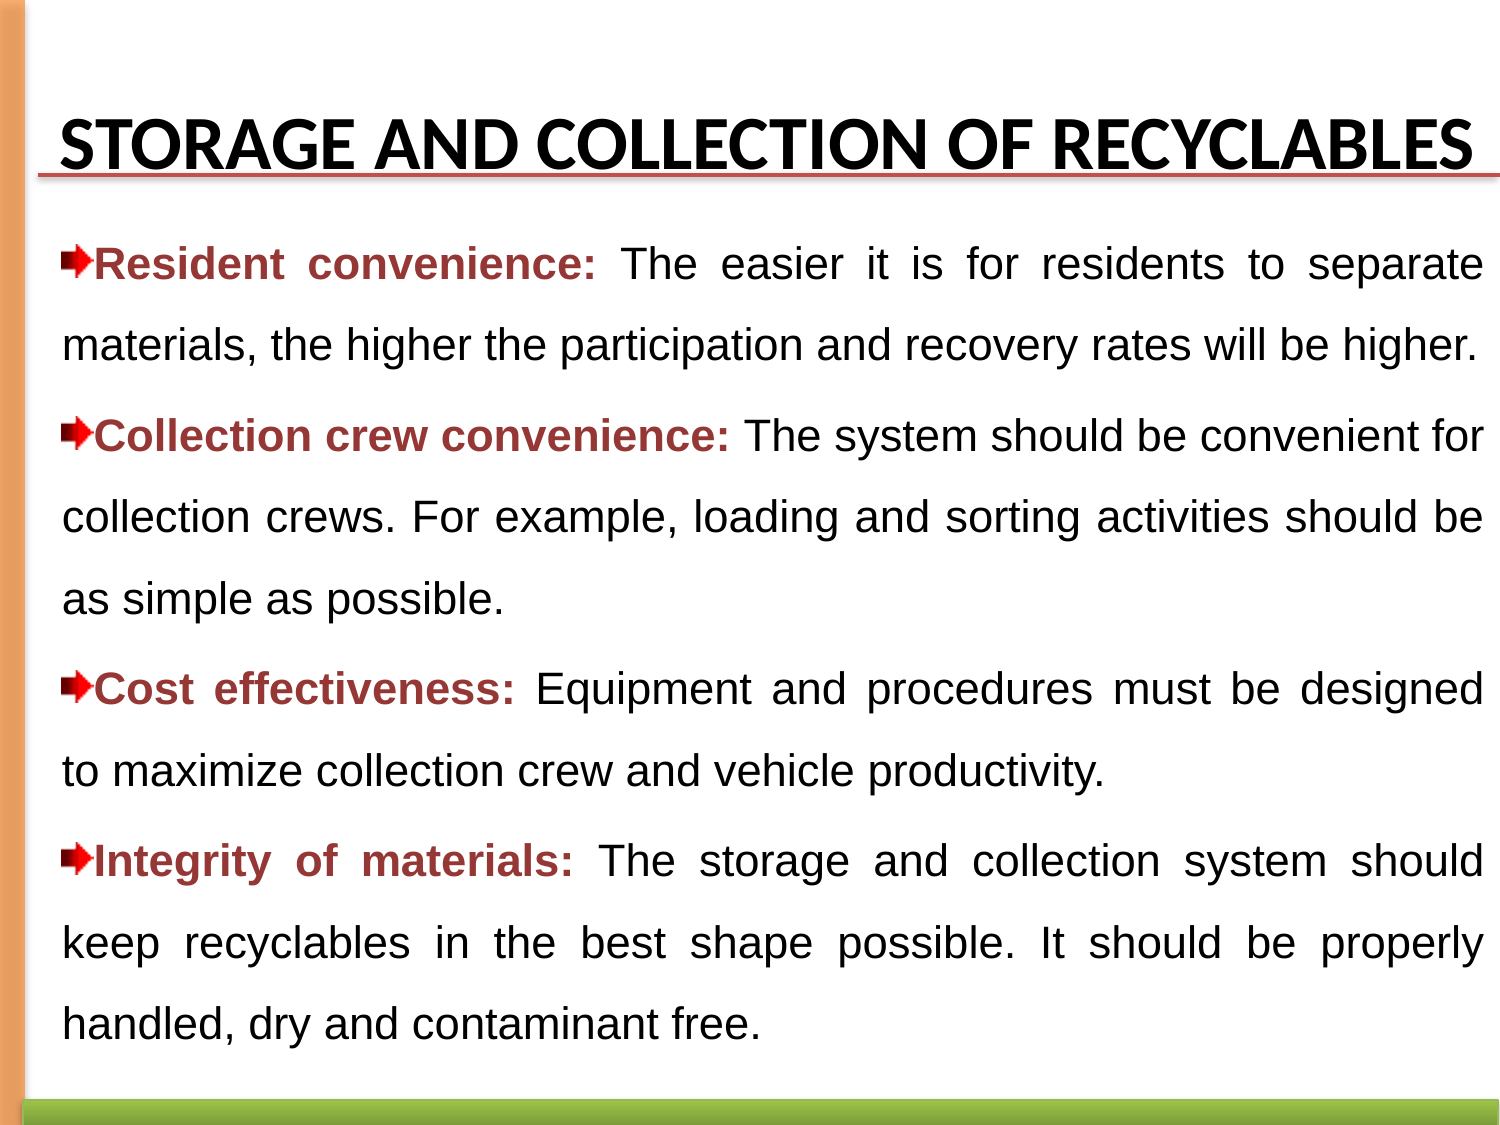

# STORAGE AND COLLECTION OF RECYCLABLES
Resident convenience: The easier it is for residents to separate materials, the higher the participation and recovery rates will be higher.
Collection crew convenience: The system should be convenient for collection crews. For example, loading and sorting activities should be as simple as possible.
Cost effectiveness: Equipment and procedures must be designed to maximize collection crew and vehicle productivity.
Integrity of materials: The storage and collection system should keep recyclables in the best shape possible. It should be properly handled, dry and contaminant free.